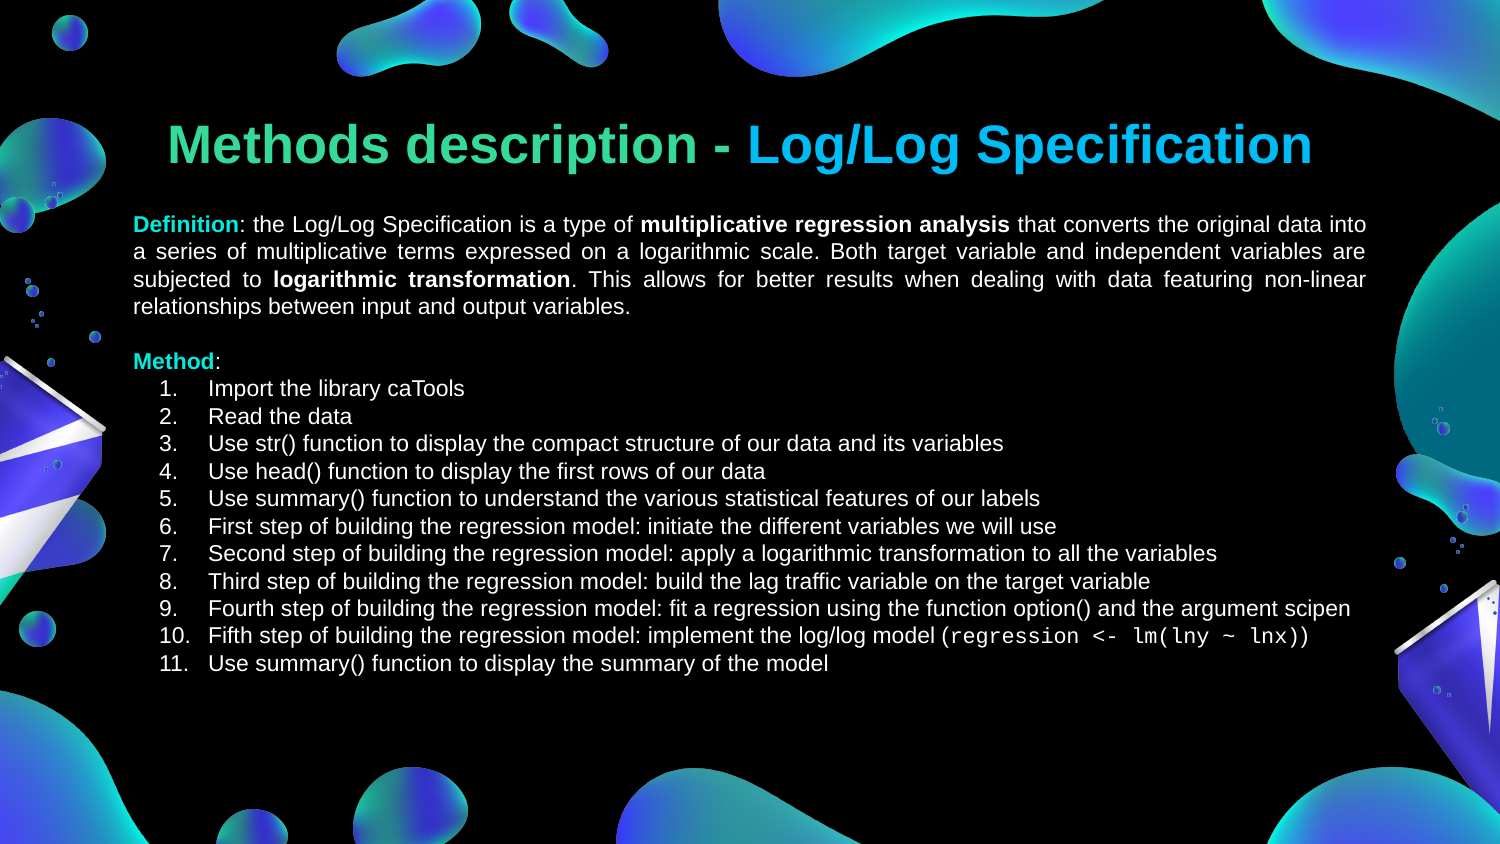

# Methods description - Log/Log Specification
Definition: the Log/Log Specification is a type of multiplicative regression analysis that converts the original data into a series of multiplicative terms expressed on a logarithmic scale. Both target variable and independent variables are subjected to logarithmic transformation. This allows for better results when dealing with data featuring non-linear relationships between input and output variables.

Method:
Import the library caTools
Read the data
Use str() function to display the compact structure of our data and its variables
Use head() function to display the first rows of our data
Use summary() function to understand the various statistical features of our labels
First step of building the regression model: initiate the different variables we will use
Second step of building the regression model: apply a logarithmic transformation to all the variables
Third step of building the regression model: build the lag traffic variable on the target variable
Fourth step of building the regression model: fit a regression using the function option() and the argument scipen
Fifth step of building the regression model: implement the log/log model (regression <- lm(lny ~ lnx))
Use summary() function to display the summary of the model